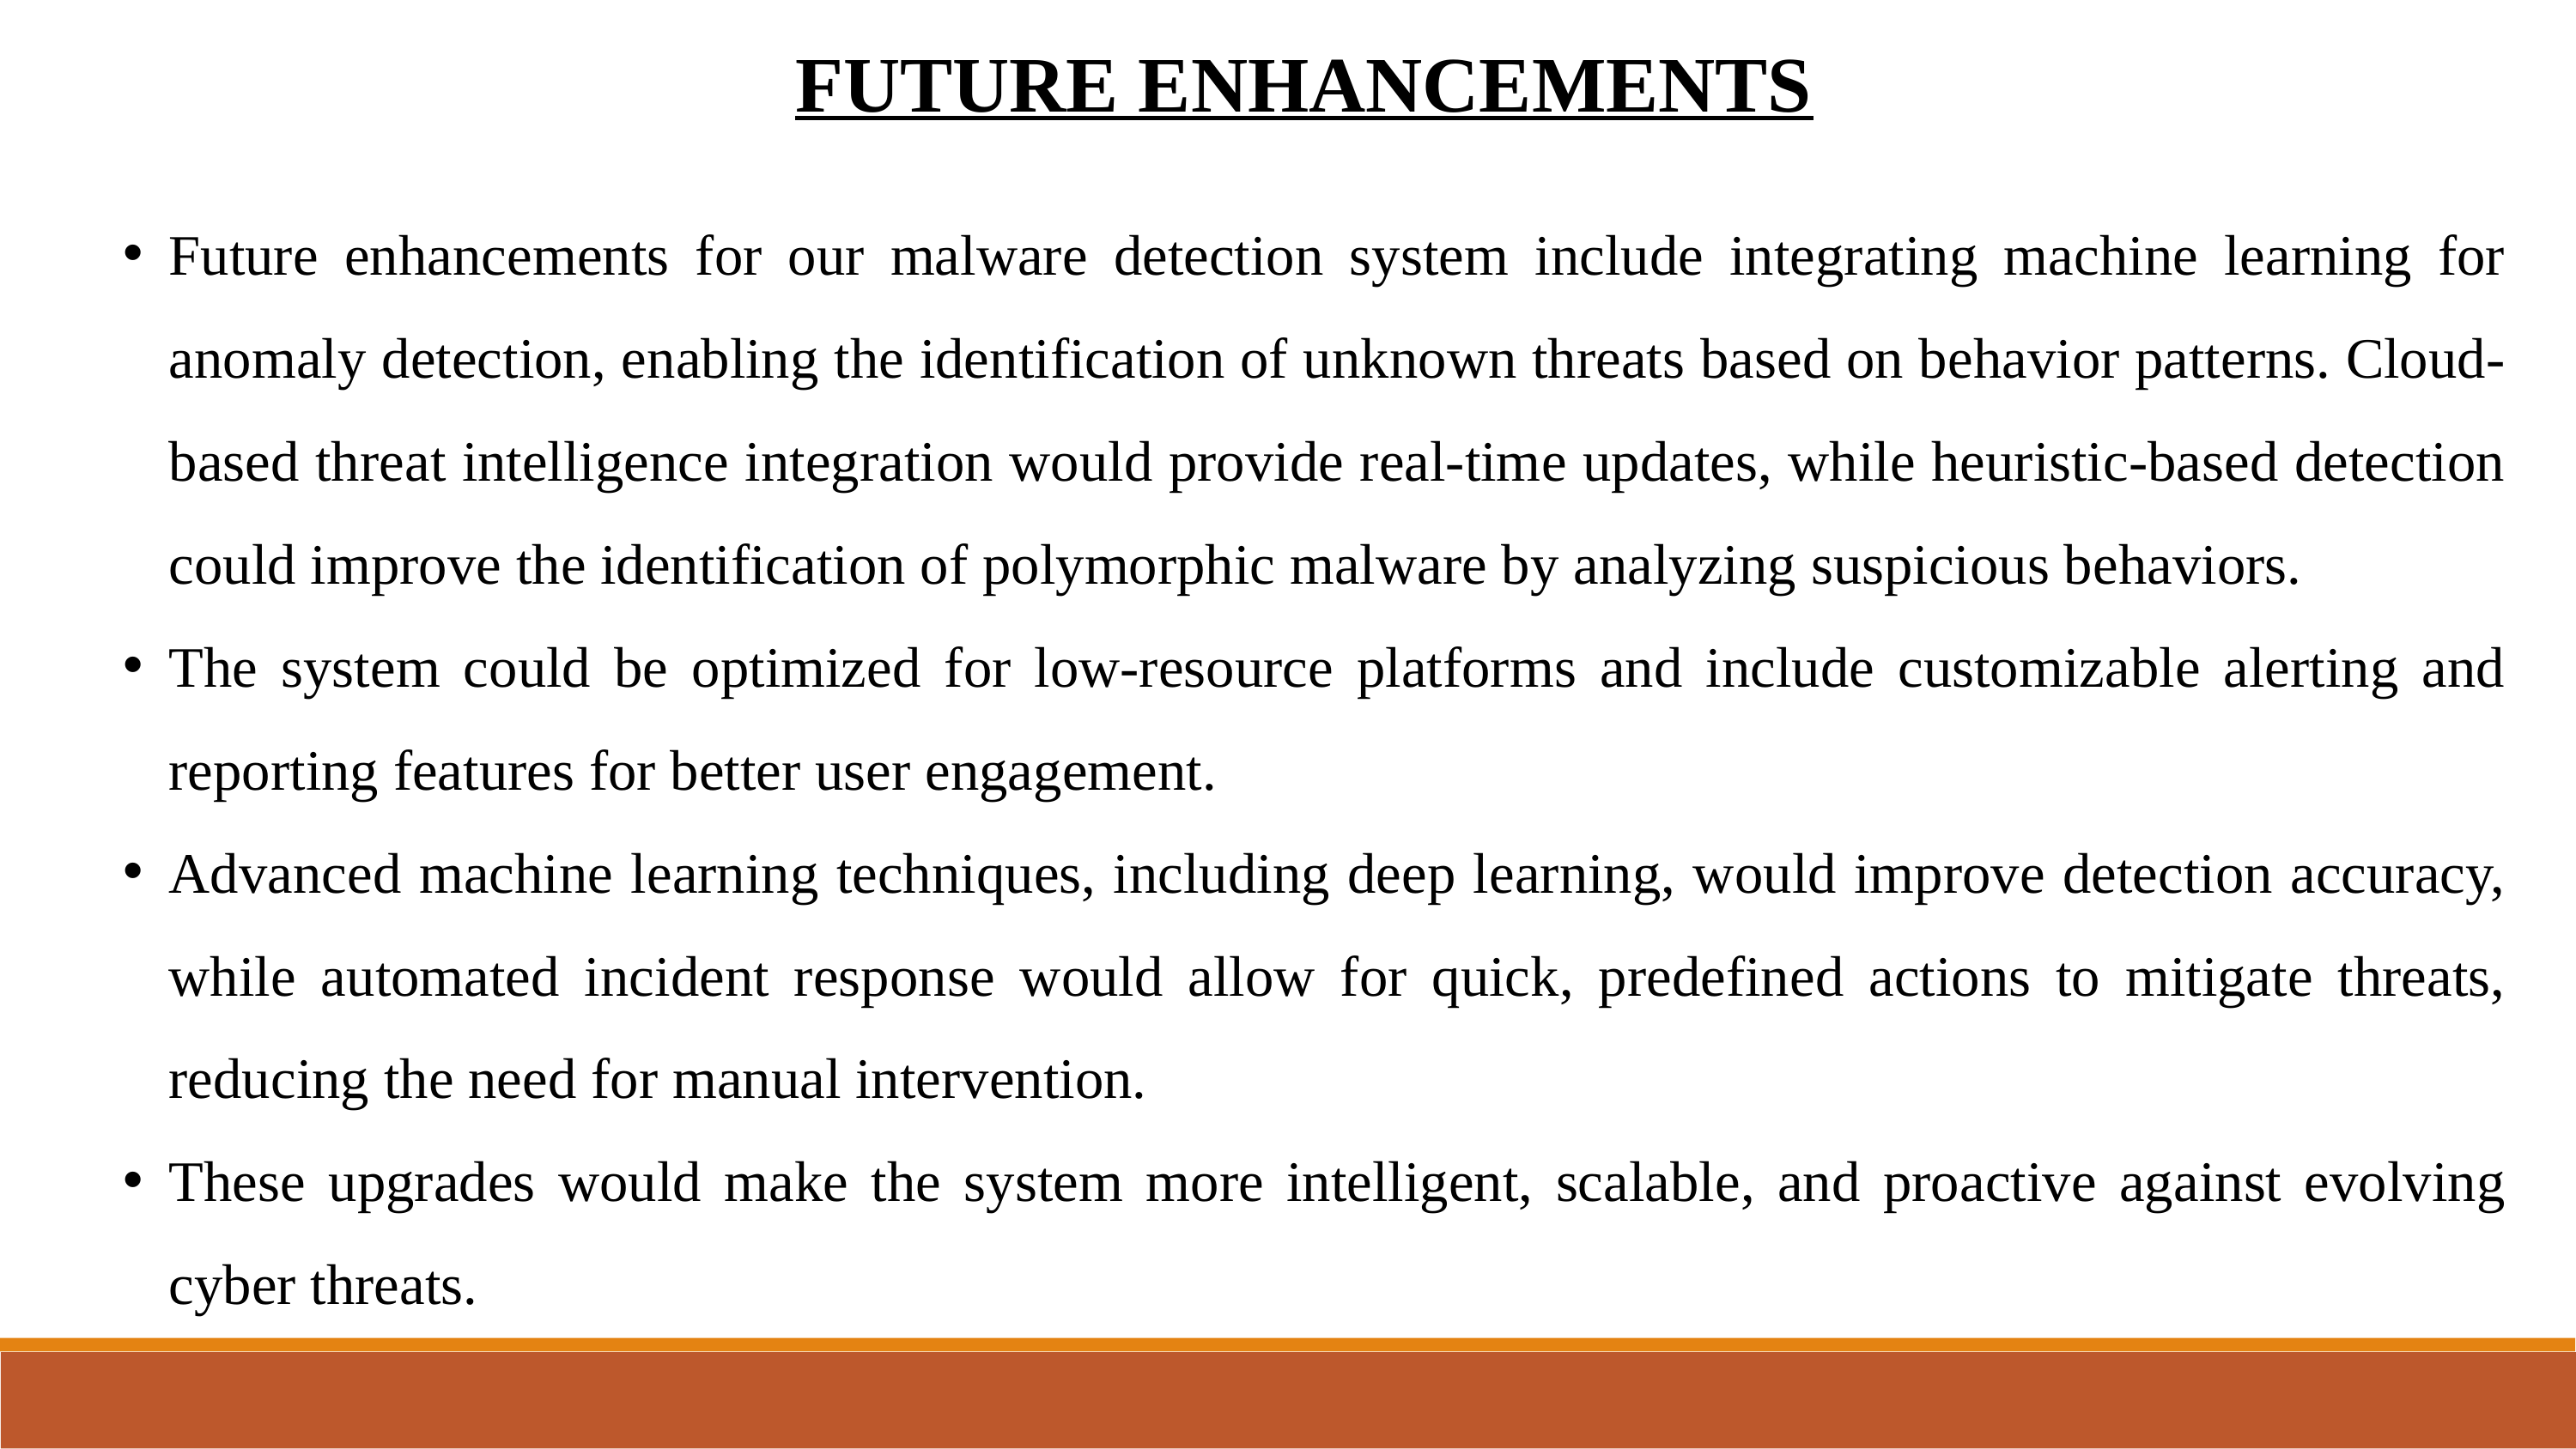

FUTURE ENHANCEMENTS
Future enhancements for our malware detection system include integrating machine learning for anomaly detection, enabling the identification of unknown threats based on behavior patterns. Cloud-based threat intelligence integration would provide real-time updates, while heuristic-based detection could improve the identification of polymorphic malware by analyzing suspicious behaviors.
The system could be optimized for low-resource platforms and include customizable alerting and reporting features for better user engagement.
Advanced machine learning techniques, including deep learning, would improve detection accuracy, while automated incident response would allow for quick, predefined actions to mitigate threats, reducing the need for manual intervention.
These upgrades would make the system more intelligent, scalable, and proactive against evolving cyber threats.